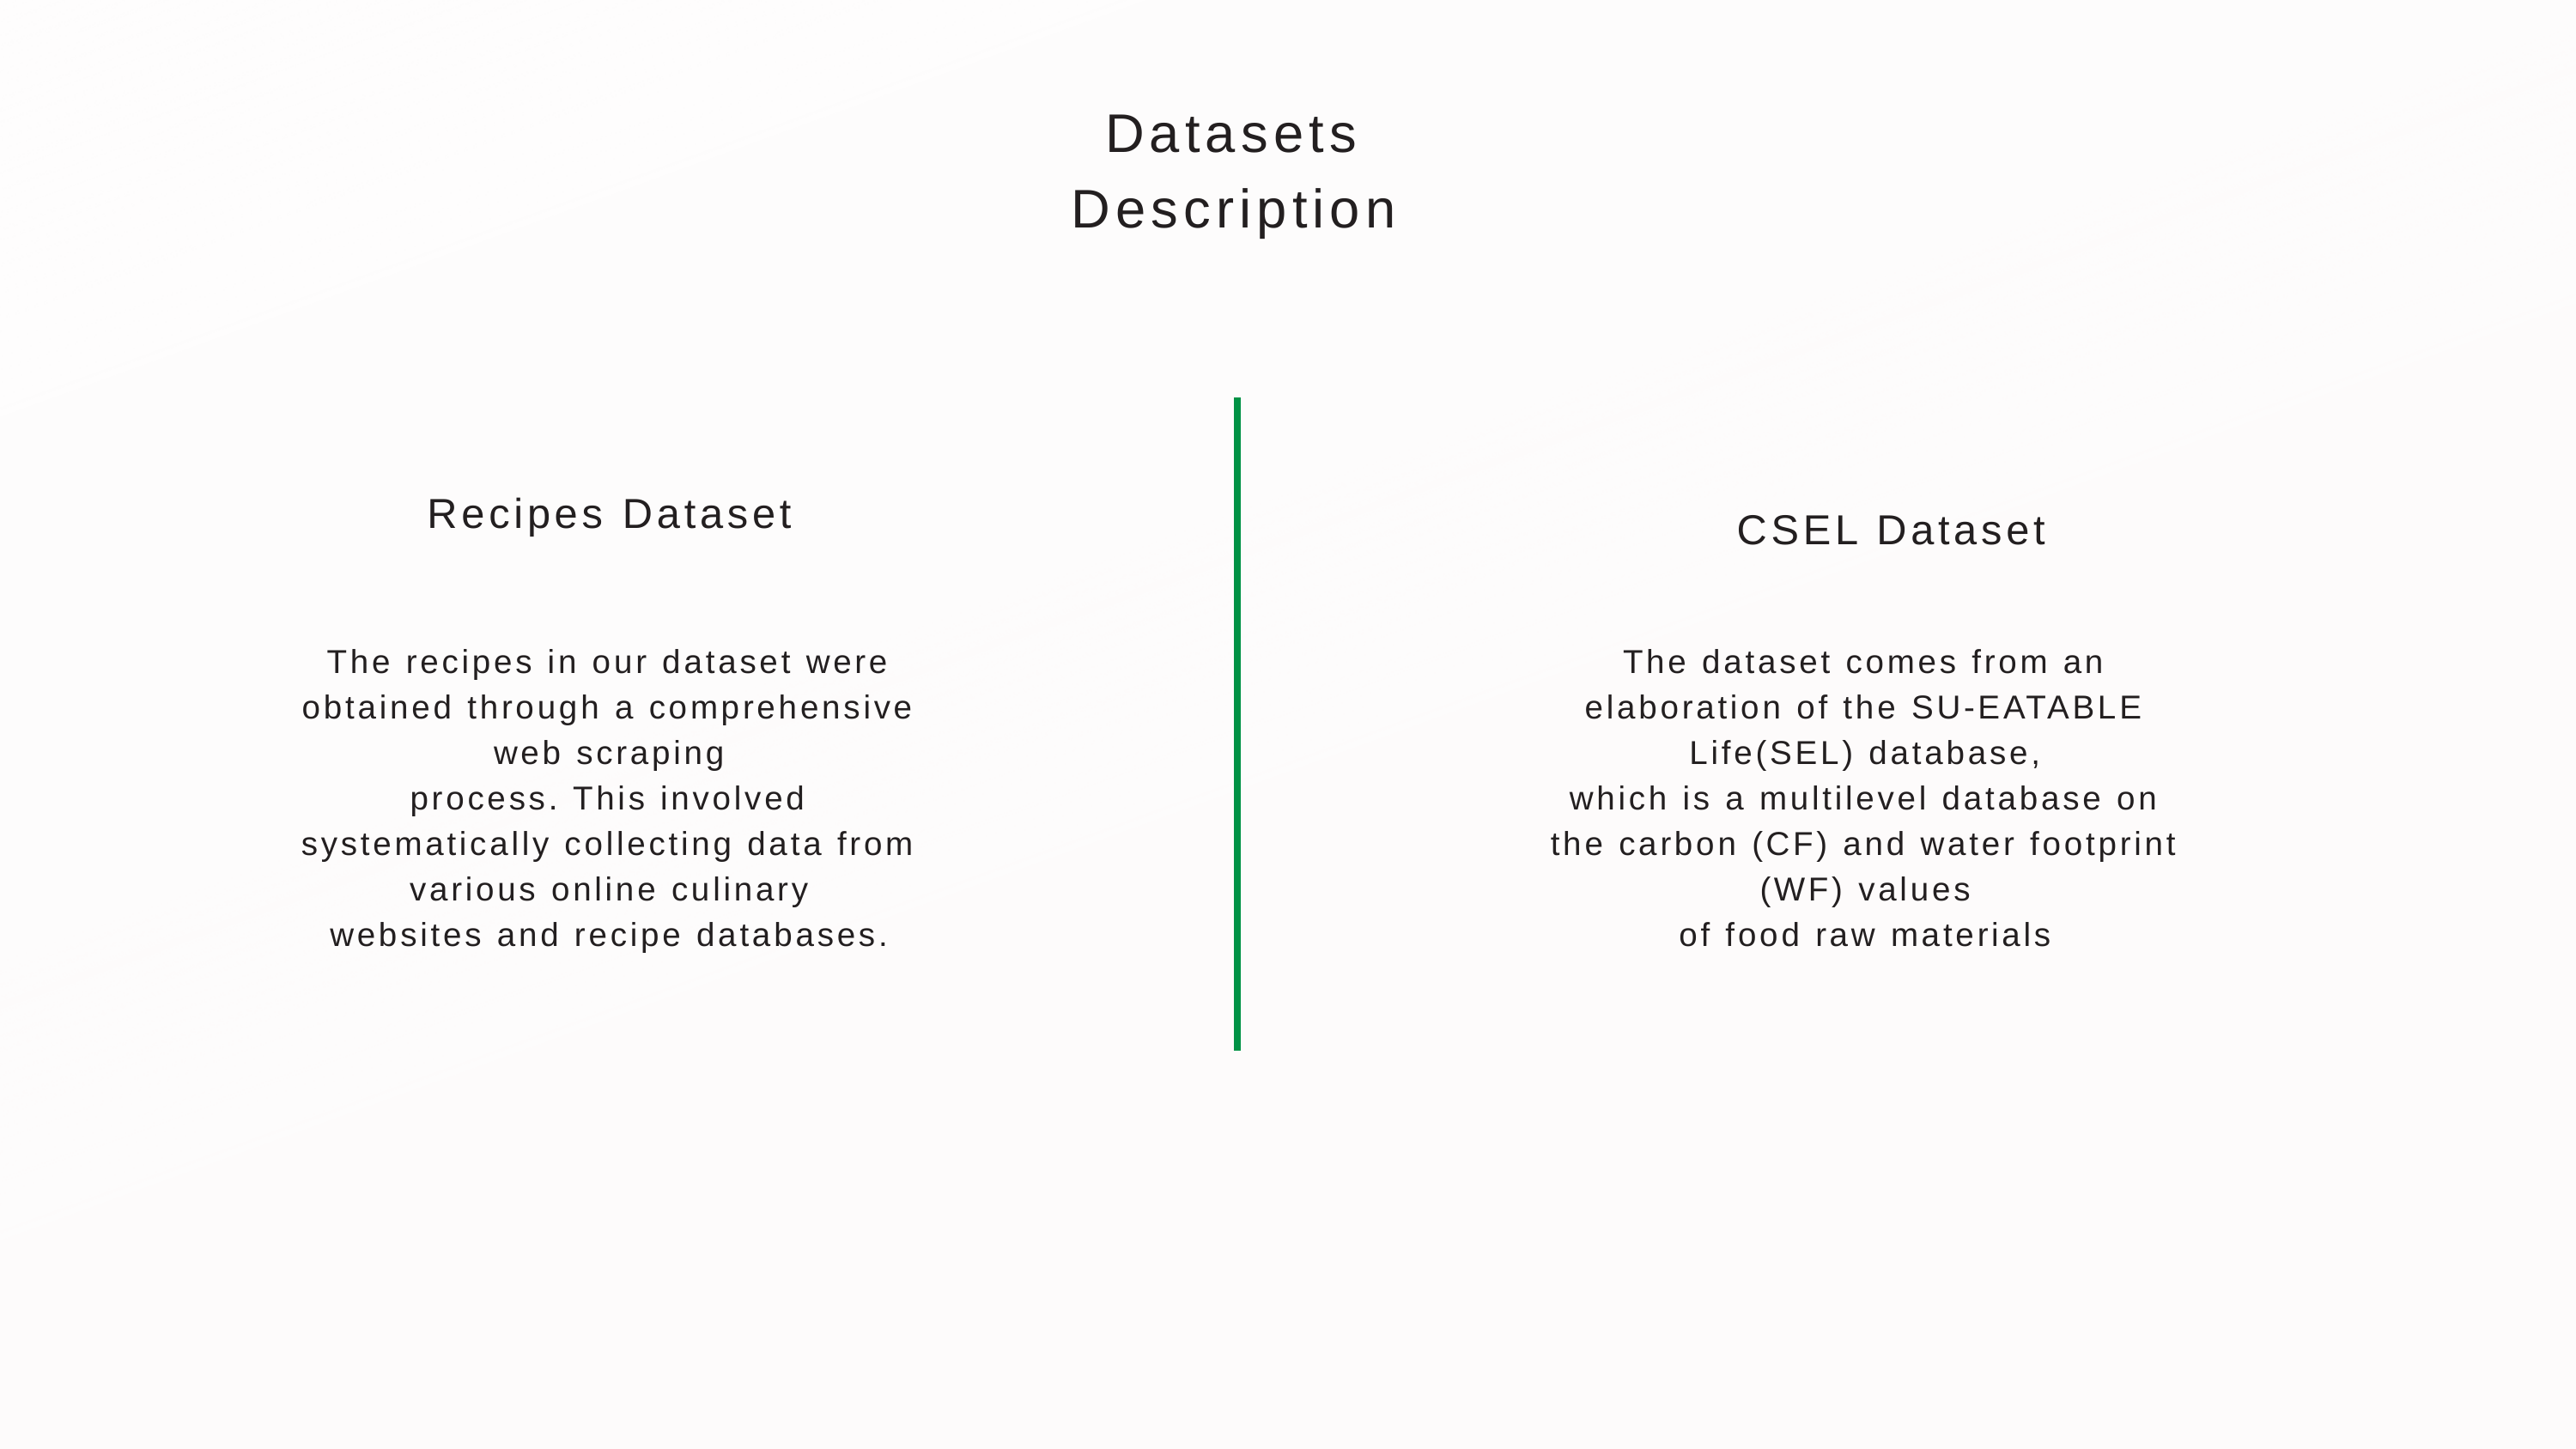

Datasets Description

Recipes Dataset
CSEL Dataset
The recipes in our dataset were obtained through a comprehensive web scraping
process. This involved systematically collecting data from various online culinary
websites and recipe databases.

The dataset comes from an elaboration of the SU-EATABLE Life(SEL) database,
which is a multilevel database on the carbon (CF) and water footprint (WF) values
of food raw materials